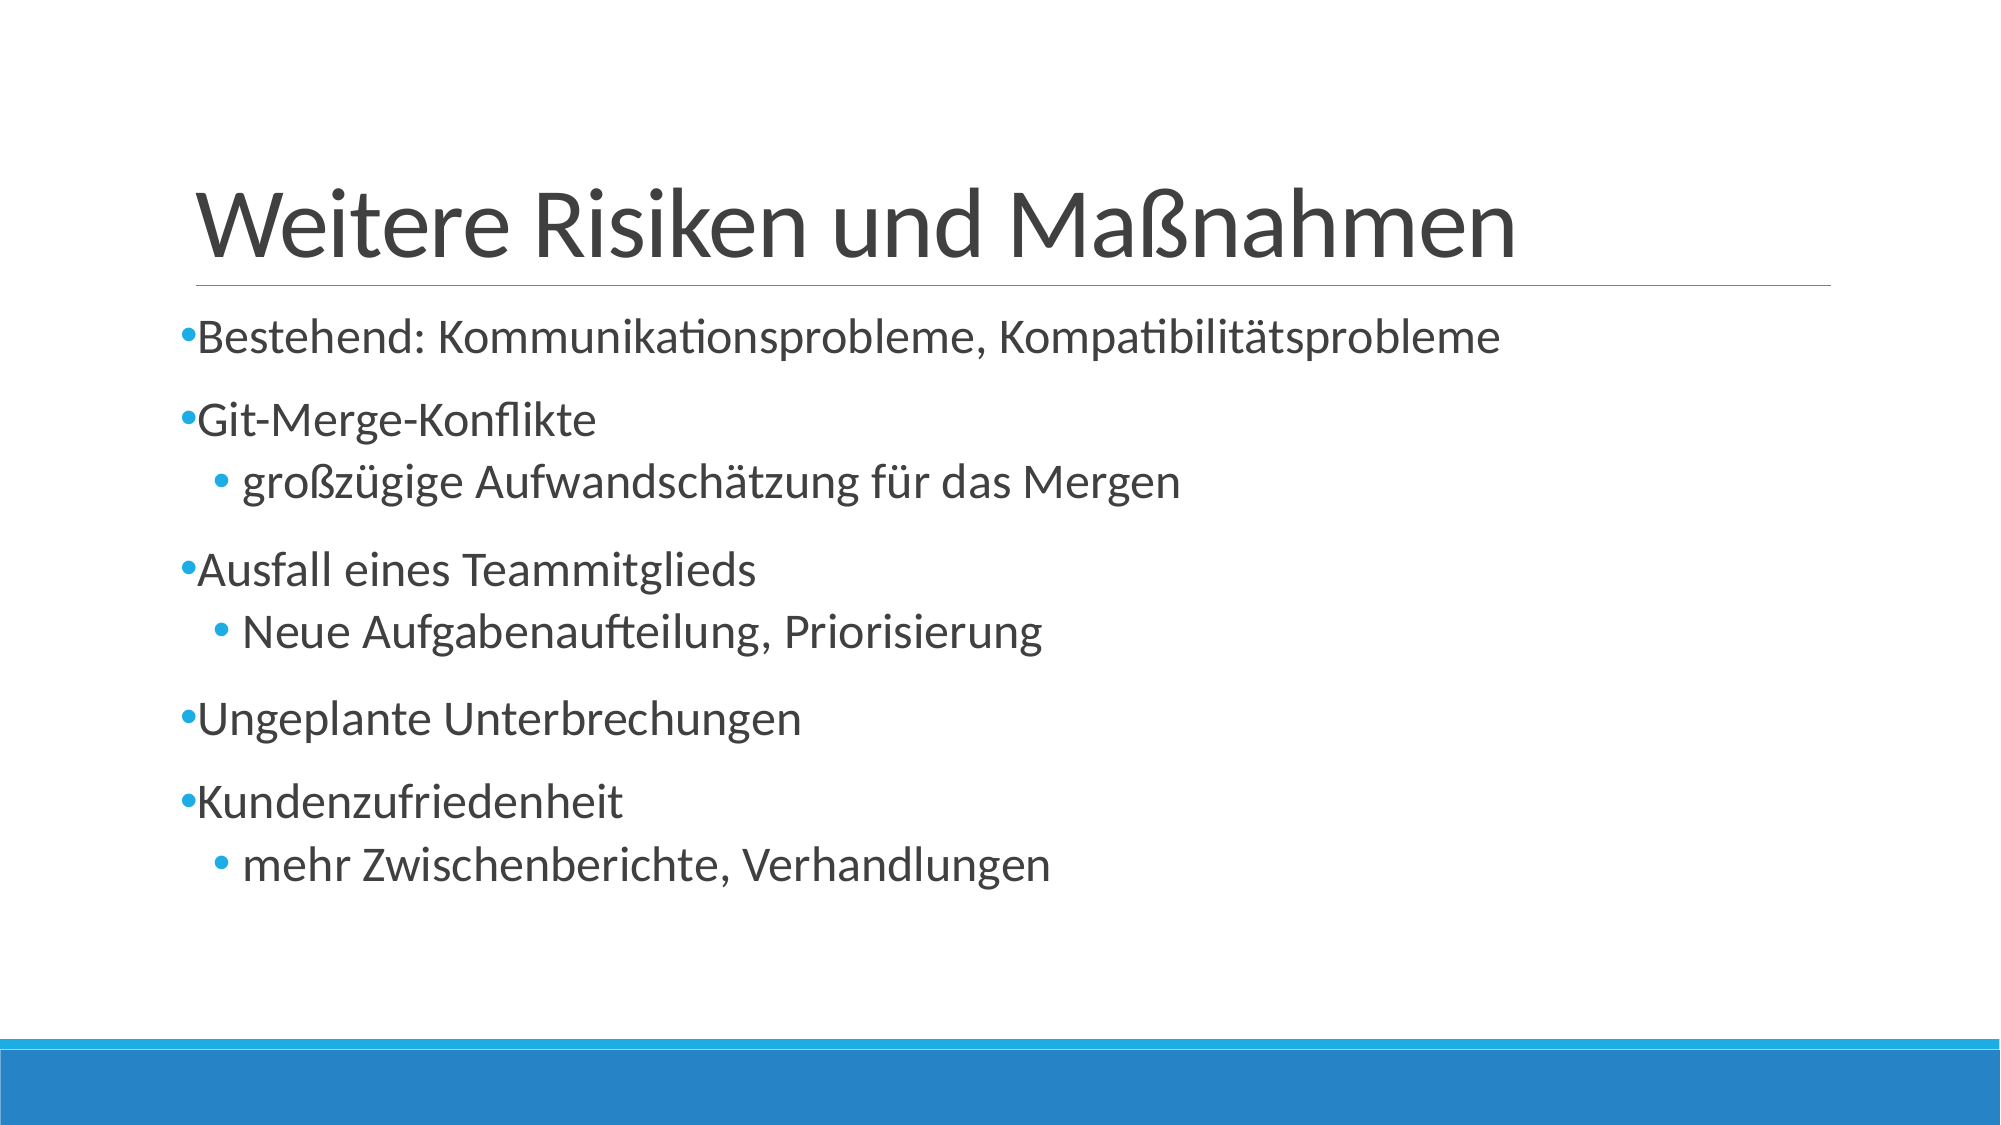

# Weitere Risiken und Maßnahmen
Bestehend: Kommunikationsprobleme, Kompatibilitätsprobleme
Git-Merge-Konflikte
großzügige Aufwandschätzung für das Mergen
Ausfall eines Teammitglieds
Neue Aufgabenaufteilung, Priorisierung
Ungeplante Unterbrechungen
Kundenzufriedenheit
mehr Zwischenberichte, Verhandlungen